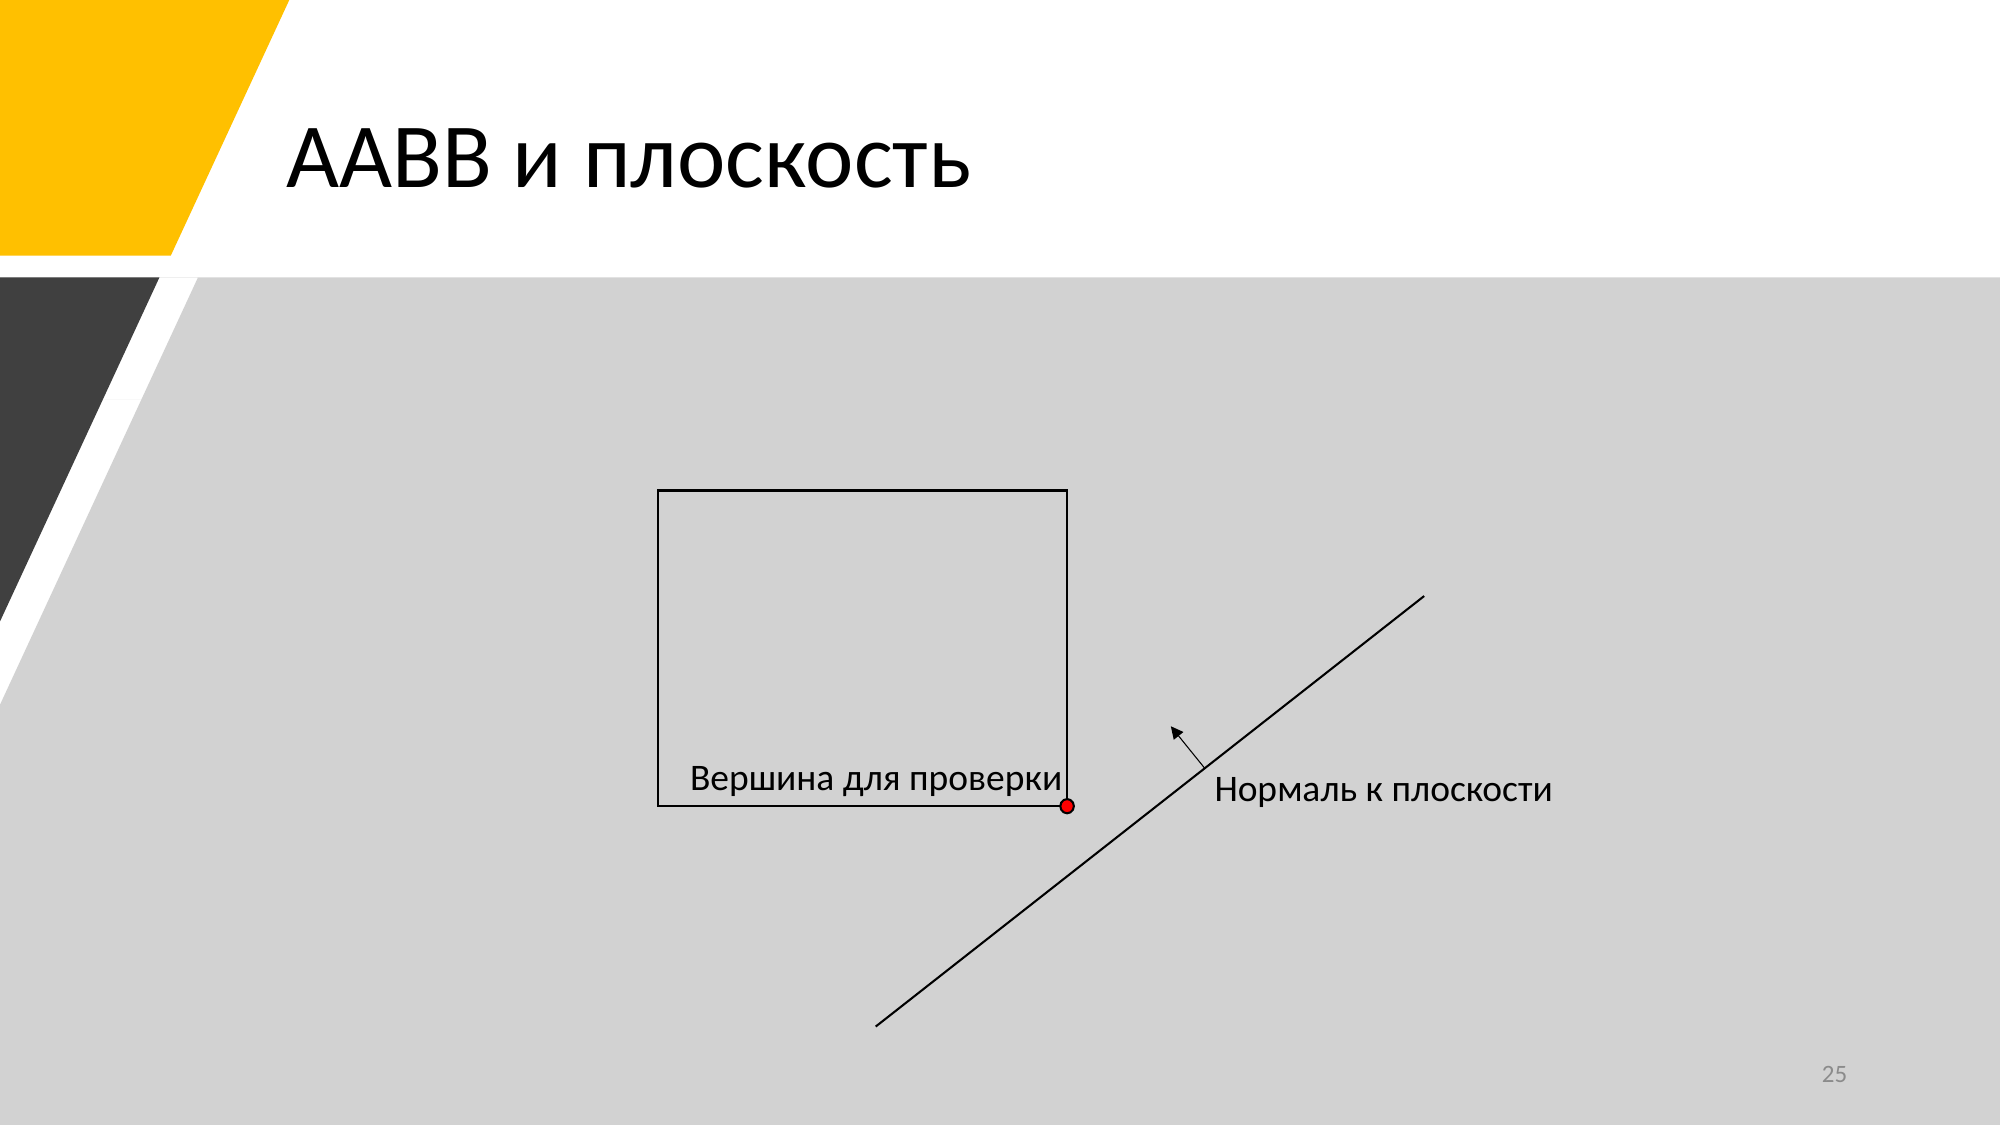

# AABB и плоскость

Вершина для проверки
Нормаль к плоскости

25